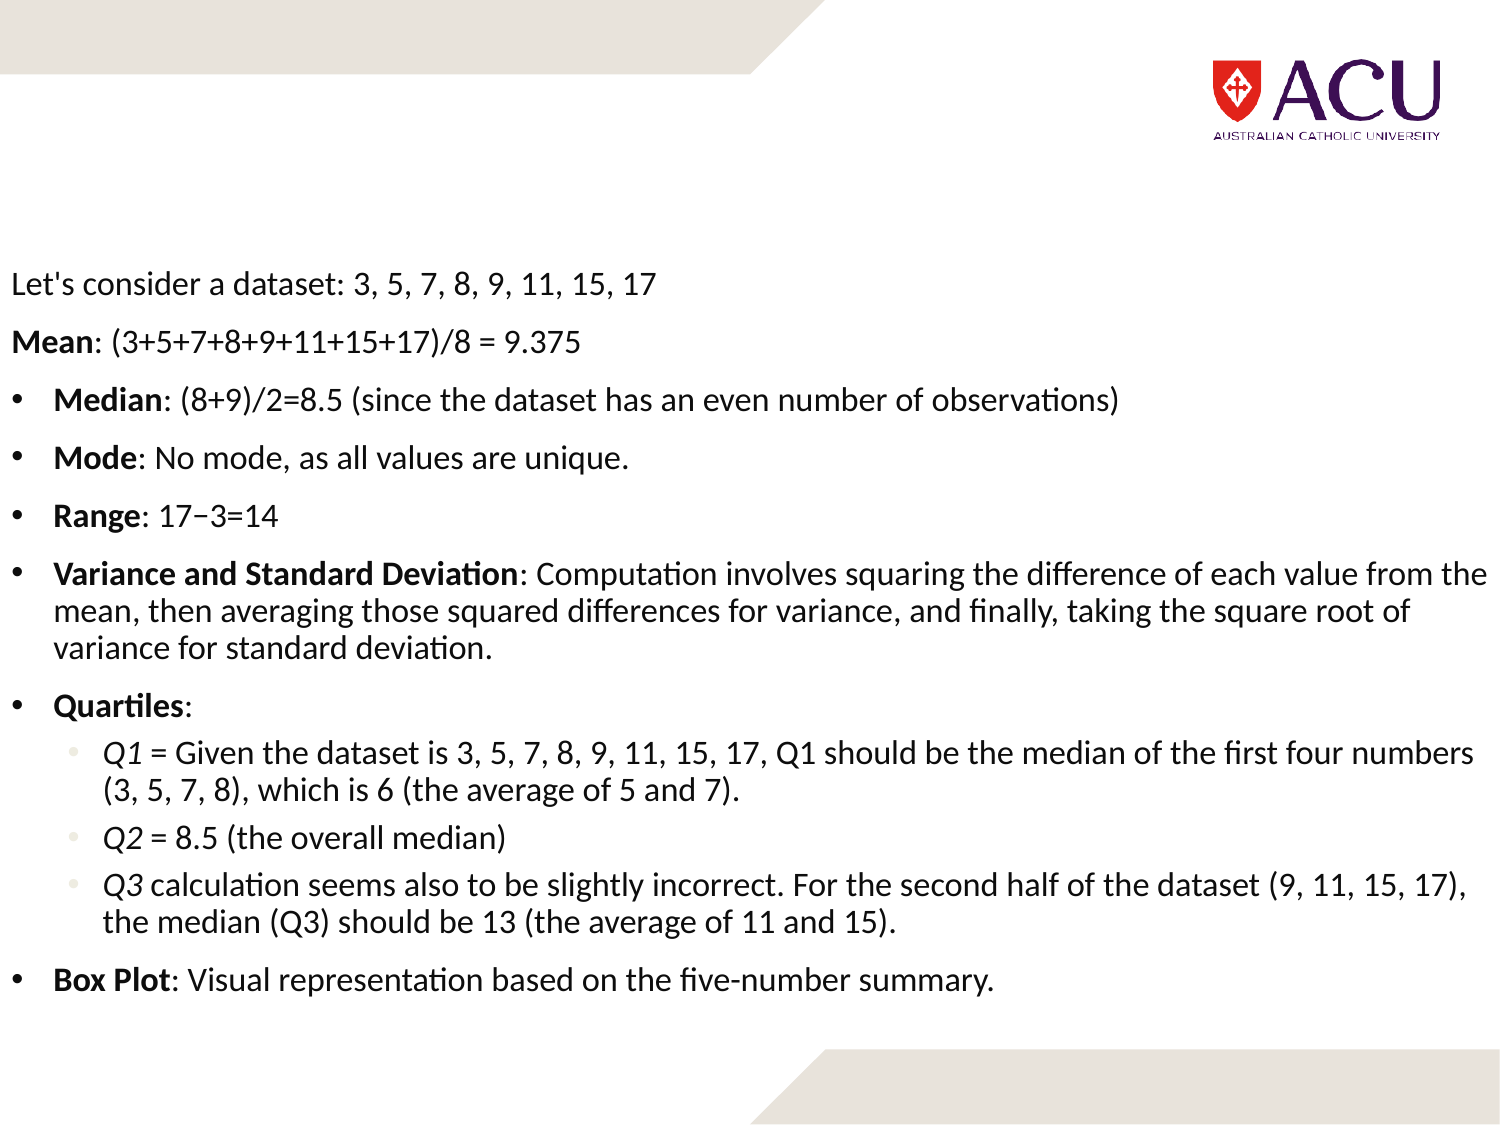

Let's consider a dataset: 3, 5, 7, 8, 9, 11, 15, 17
Mean: (3+5+7+8+9+11+15+17)/8 = 9.375
Median: (8+9)/2=8.5 (since the dataset has an even number of observations)
Mode: No mode, as all values are unique.
Range: 17−3=14
Variance and Standard Deviation: Computation involves squaring the difference of each value from the mean, then averaging those squared differences for variance, and finally, taking the square root of variance for standard deviation.
Quartiles:
Q1 = Given the dataset is 3, 5, 7, 8, 9, 11, 15, 17, Q1 should be the median of the first four numbers (3, 5, 7, 8), which is 6 (the average of 5 and 7).
Q2 = 8.5 (the overall median)
Q3 calculation seems also to be slightly incorrect. For the second half of the dataset (9, 11, 15, 17), the median (Q3) should be 13 (the average of 11 and 15).
Box Plot: Visual representation based on the five-number summary.